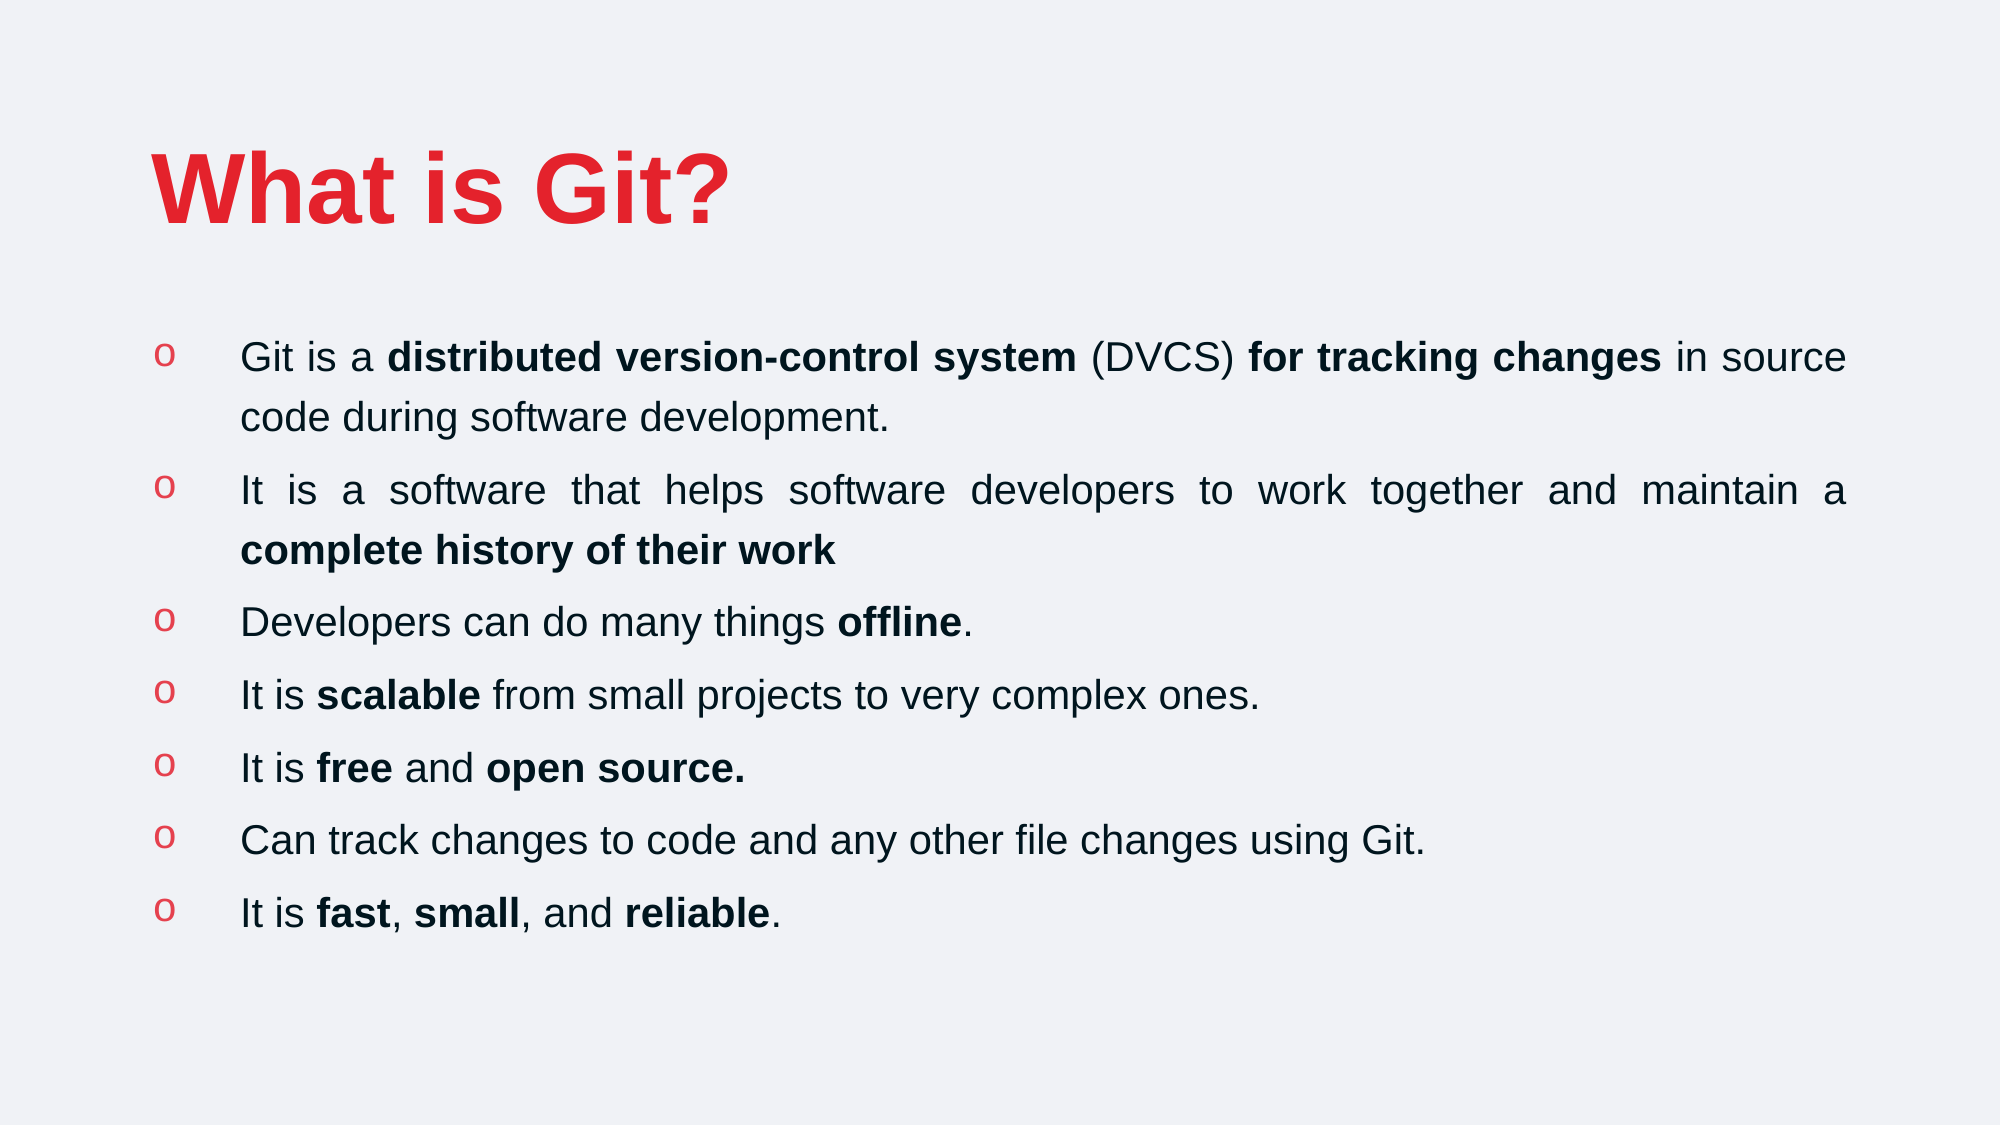

# What is Git?
Git is a distributed version-control system (DVCS) for tracking changes in source code during software development.
It is a software that helps software developers to work together and maintain a complete history of their work
Developers can do many things offline.
It is scalable from small projects to very complex ones.
It is free and open source.
Can track changes to code and any other file changes using Git.
It is fast, small, and reliable.